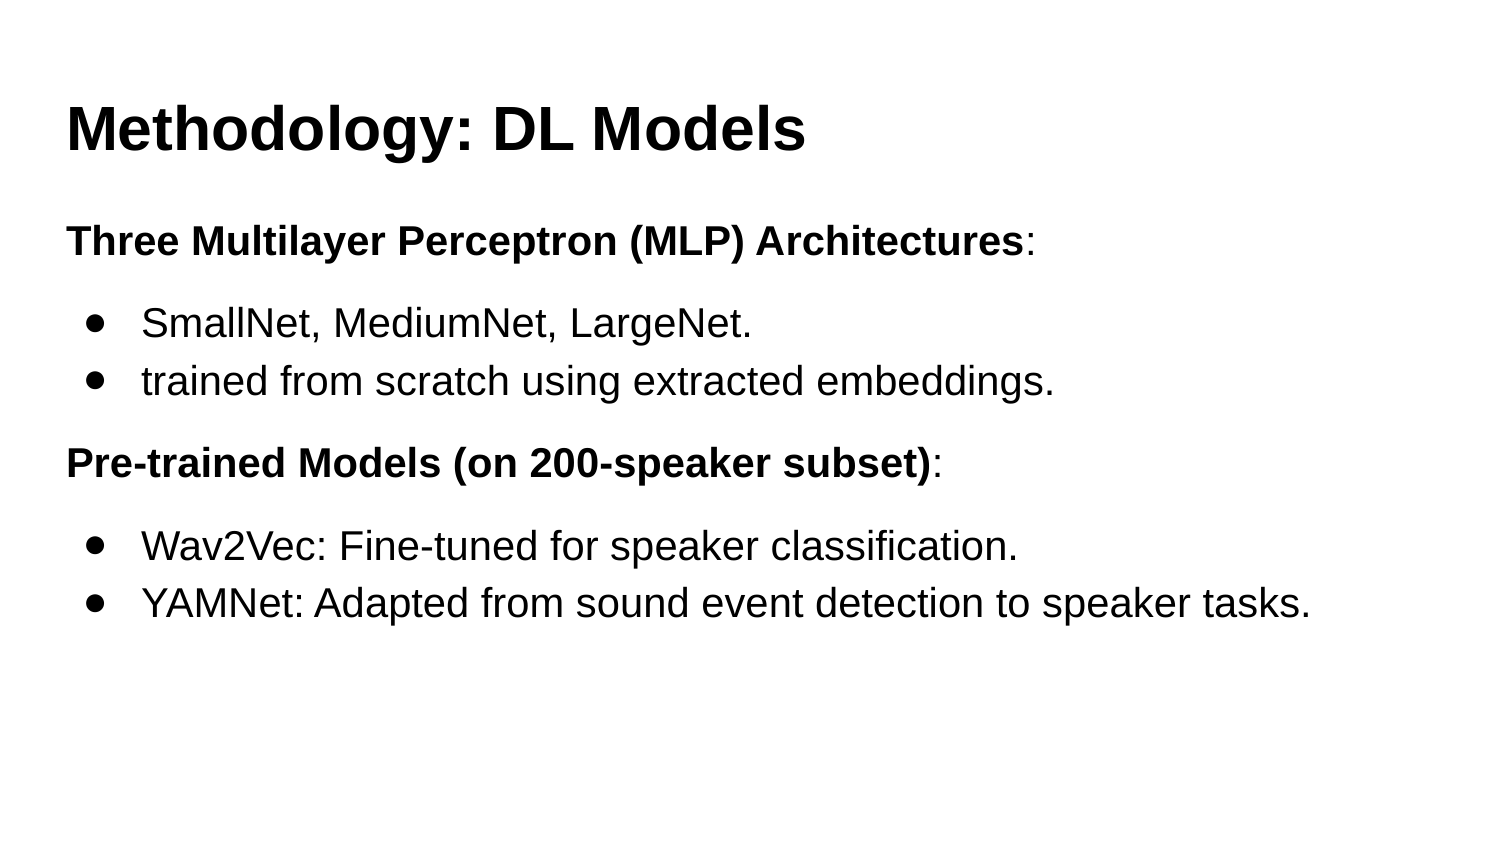

# Methodology: DL Models
Three Multilayer Perceptron (MLP) Architectures:
SmallNet, MediumNet, LargeNet.
trained from scratch using extracted embeddings.
Pre-trained Models (on 200-speaker subset):
Wav2Vec: Fine-tuned for speaker classification.
YAMNet: Adapted from sound event detection to speaker tasks.